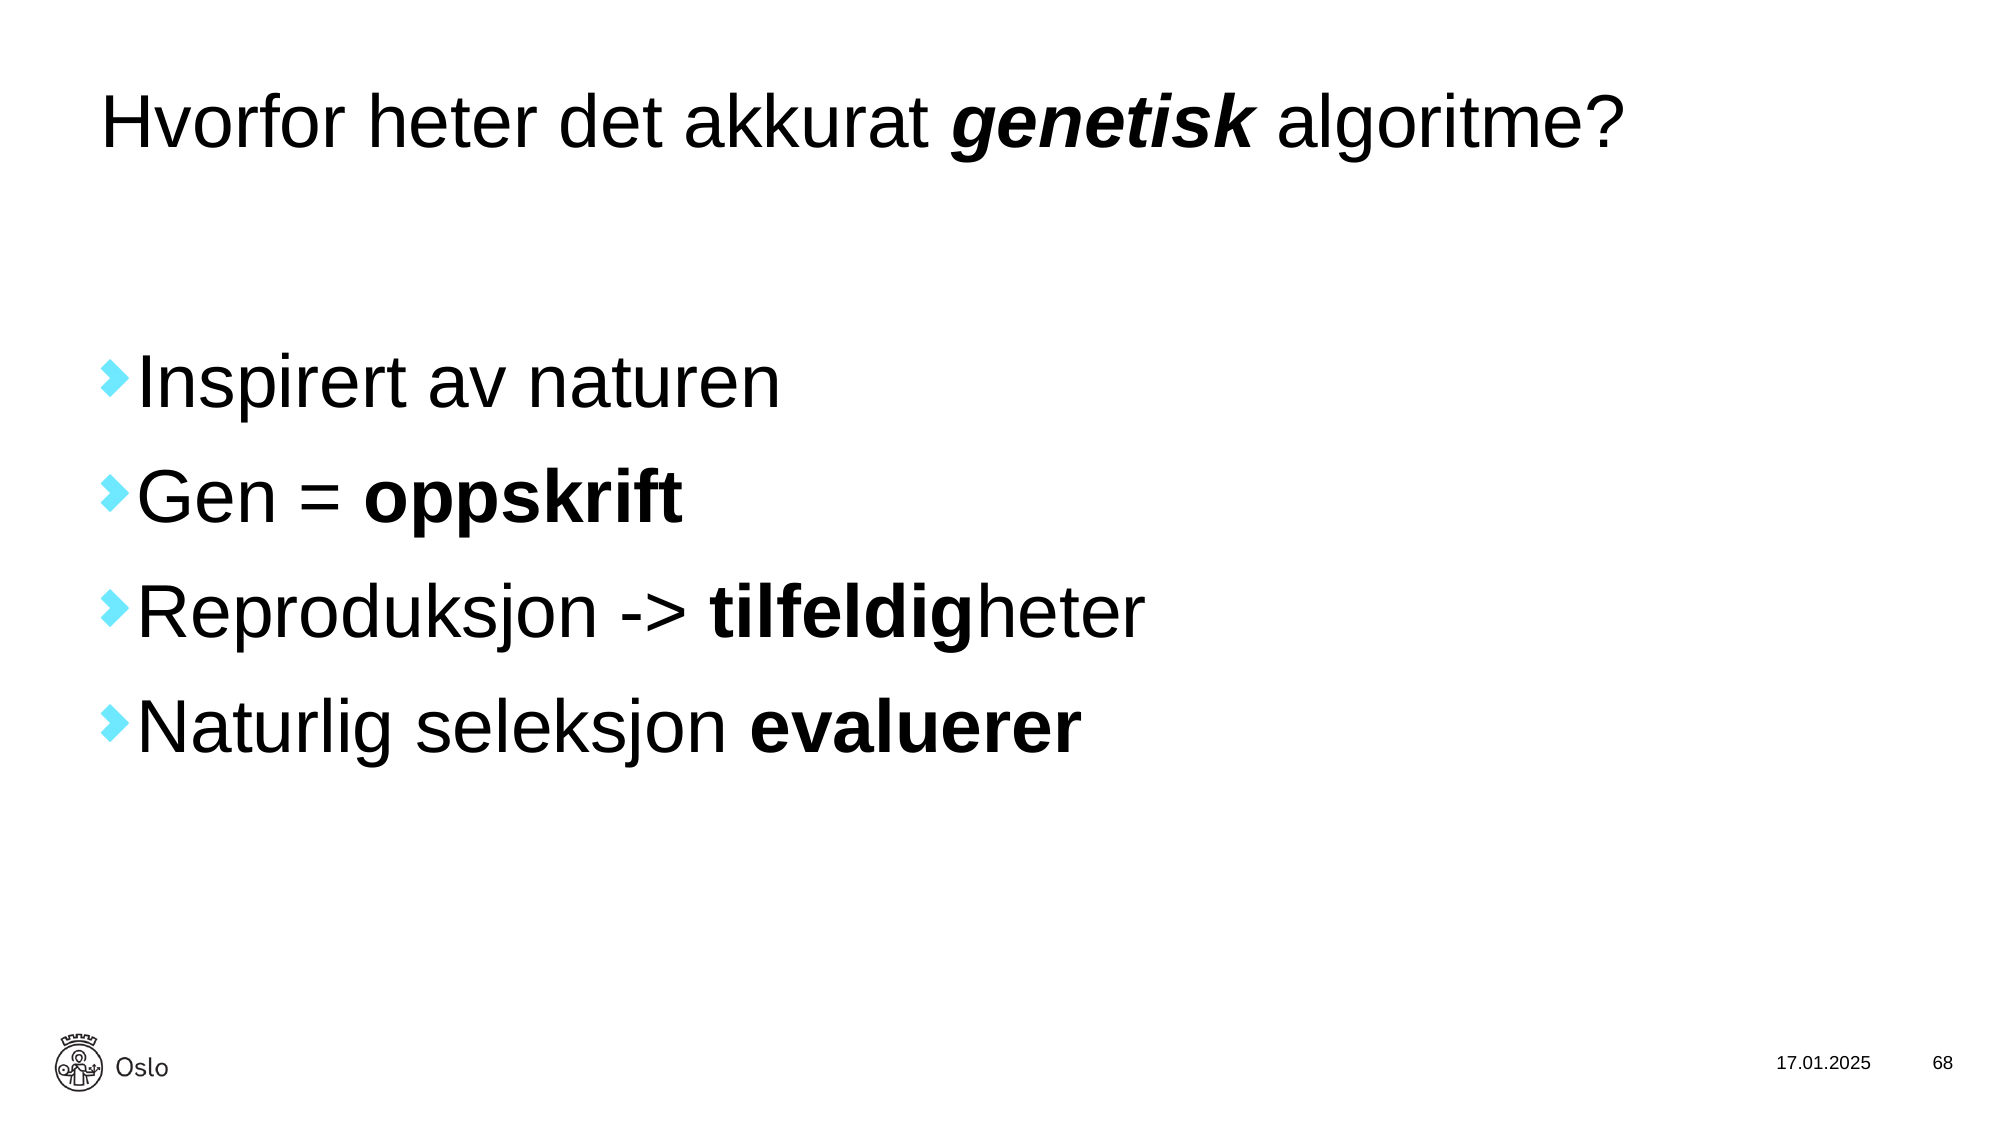

# Hvorfor heter det akkurat genetisk algoritme?
Inspirert av naturen
Gen = oppskrift
Reproduksjon -> tilfeldigheter
Naturlig seleksjon evaluerer
17.01.2025
68